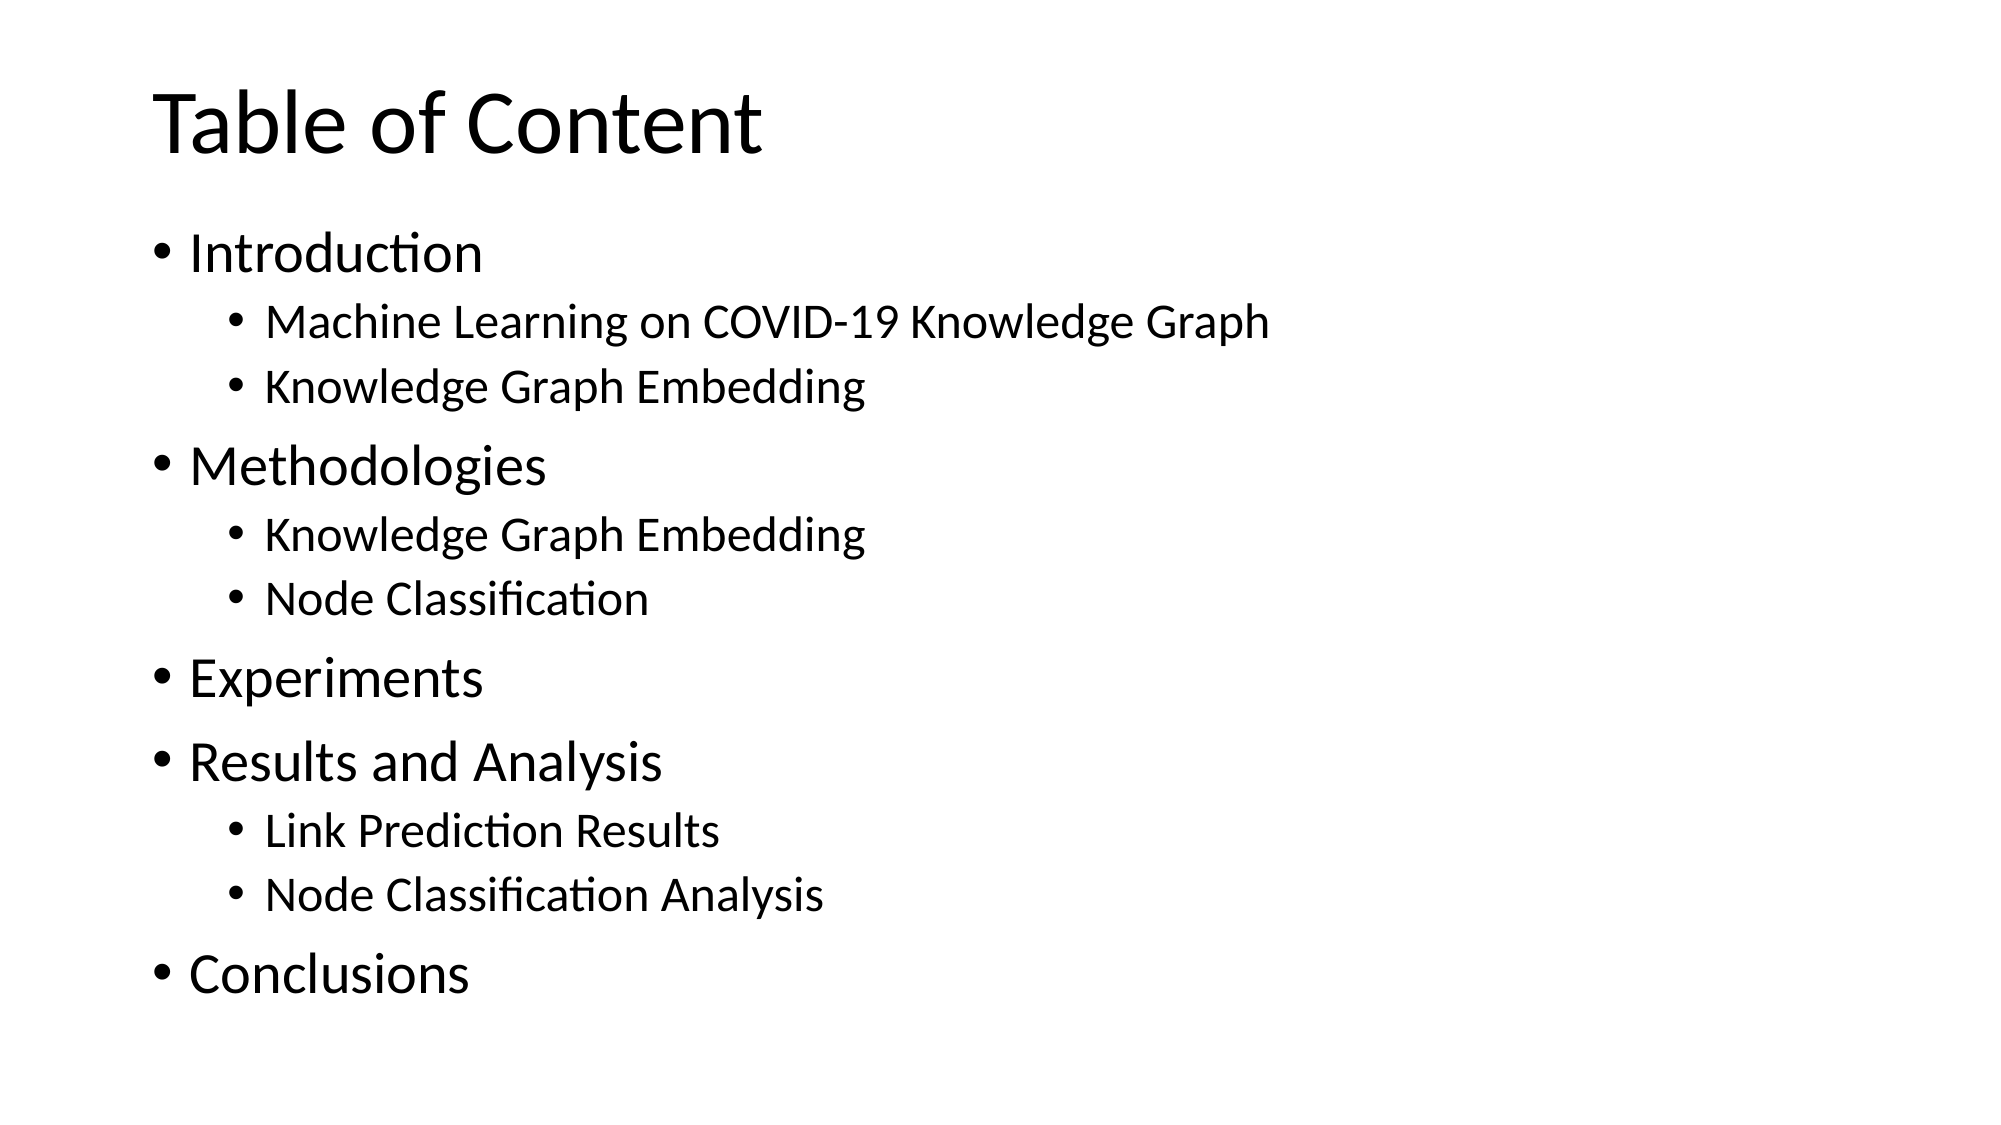

# Table of Content
Introduction
Machine Learning on COVID-19 Knowledge Graph
Knowledge Graph Embedding
Methodologies
Knowledge Graph Embedding
Node Classification
Experiments
Results and Analysis
Link Prediction Results
Node Classification Analysis
Conclusions